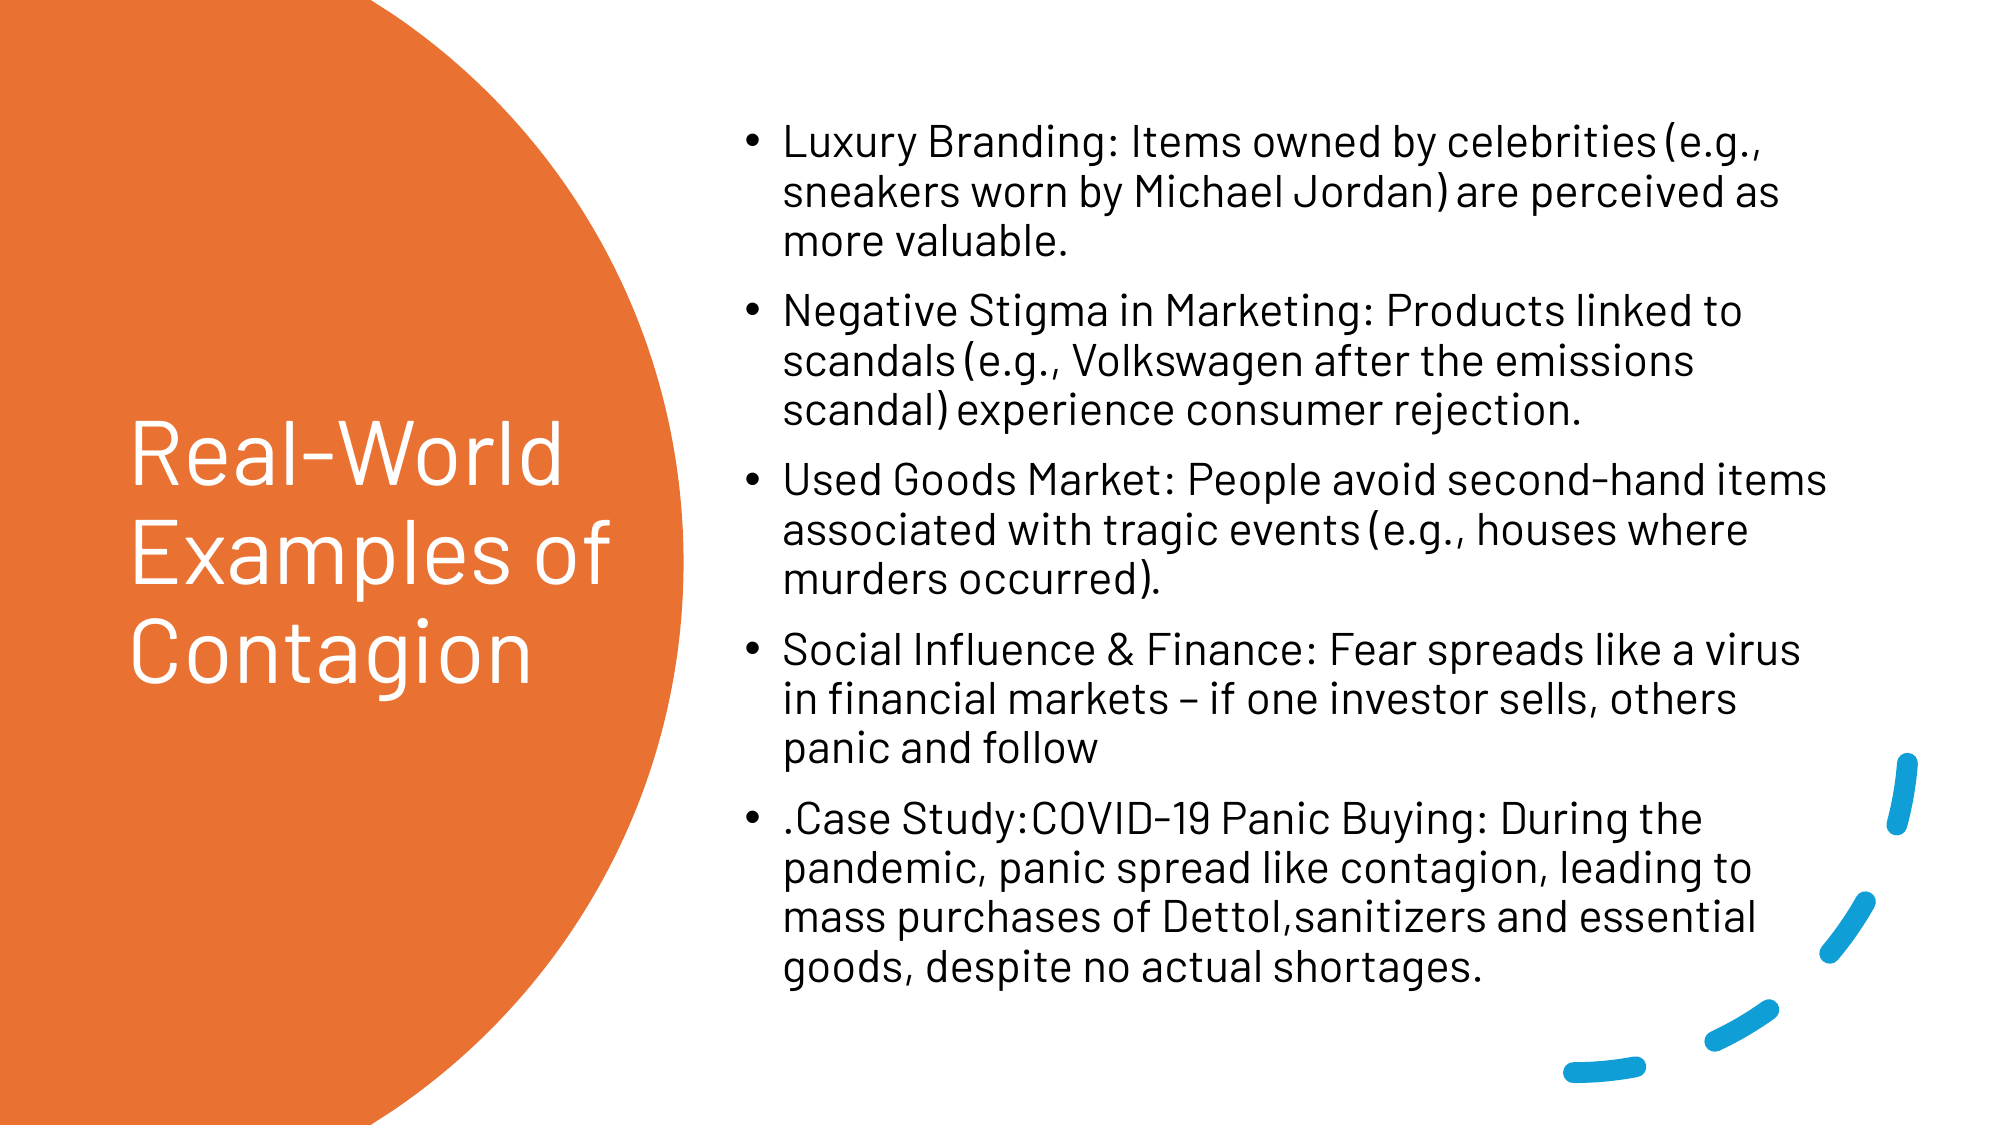

Luxury Branding: Items owned by celebrities (e.g., sneakers worn by Michael Jordan) are perceived as more valuable.
Negative Stigma in Marketing: Products linked to scandals (e.g., Volkswagen after the emissions scandal) experience consumer rejection.
Used Goods Market: People avoid second-hand items associated with tragic events (e.g., houses where murders occurred).
Social Influence & Finance: Fear spreads like a virus in financial markets – if one investor sells, others panic and follow
.Case Study:COVID-19 Panic Buying: During the pandemic, panic spread like contagion, leading to mass purchases of Dettol,sanitizers and essential goods, despite no actual shortages.
# Real-World Examples of Contagion